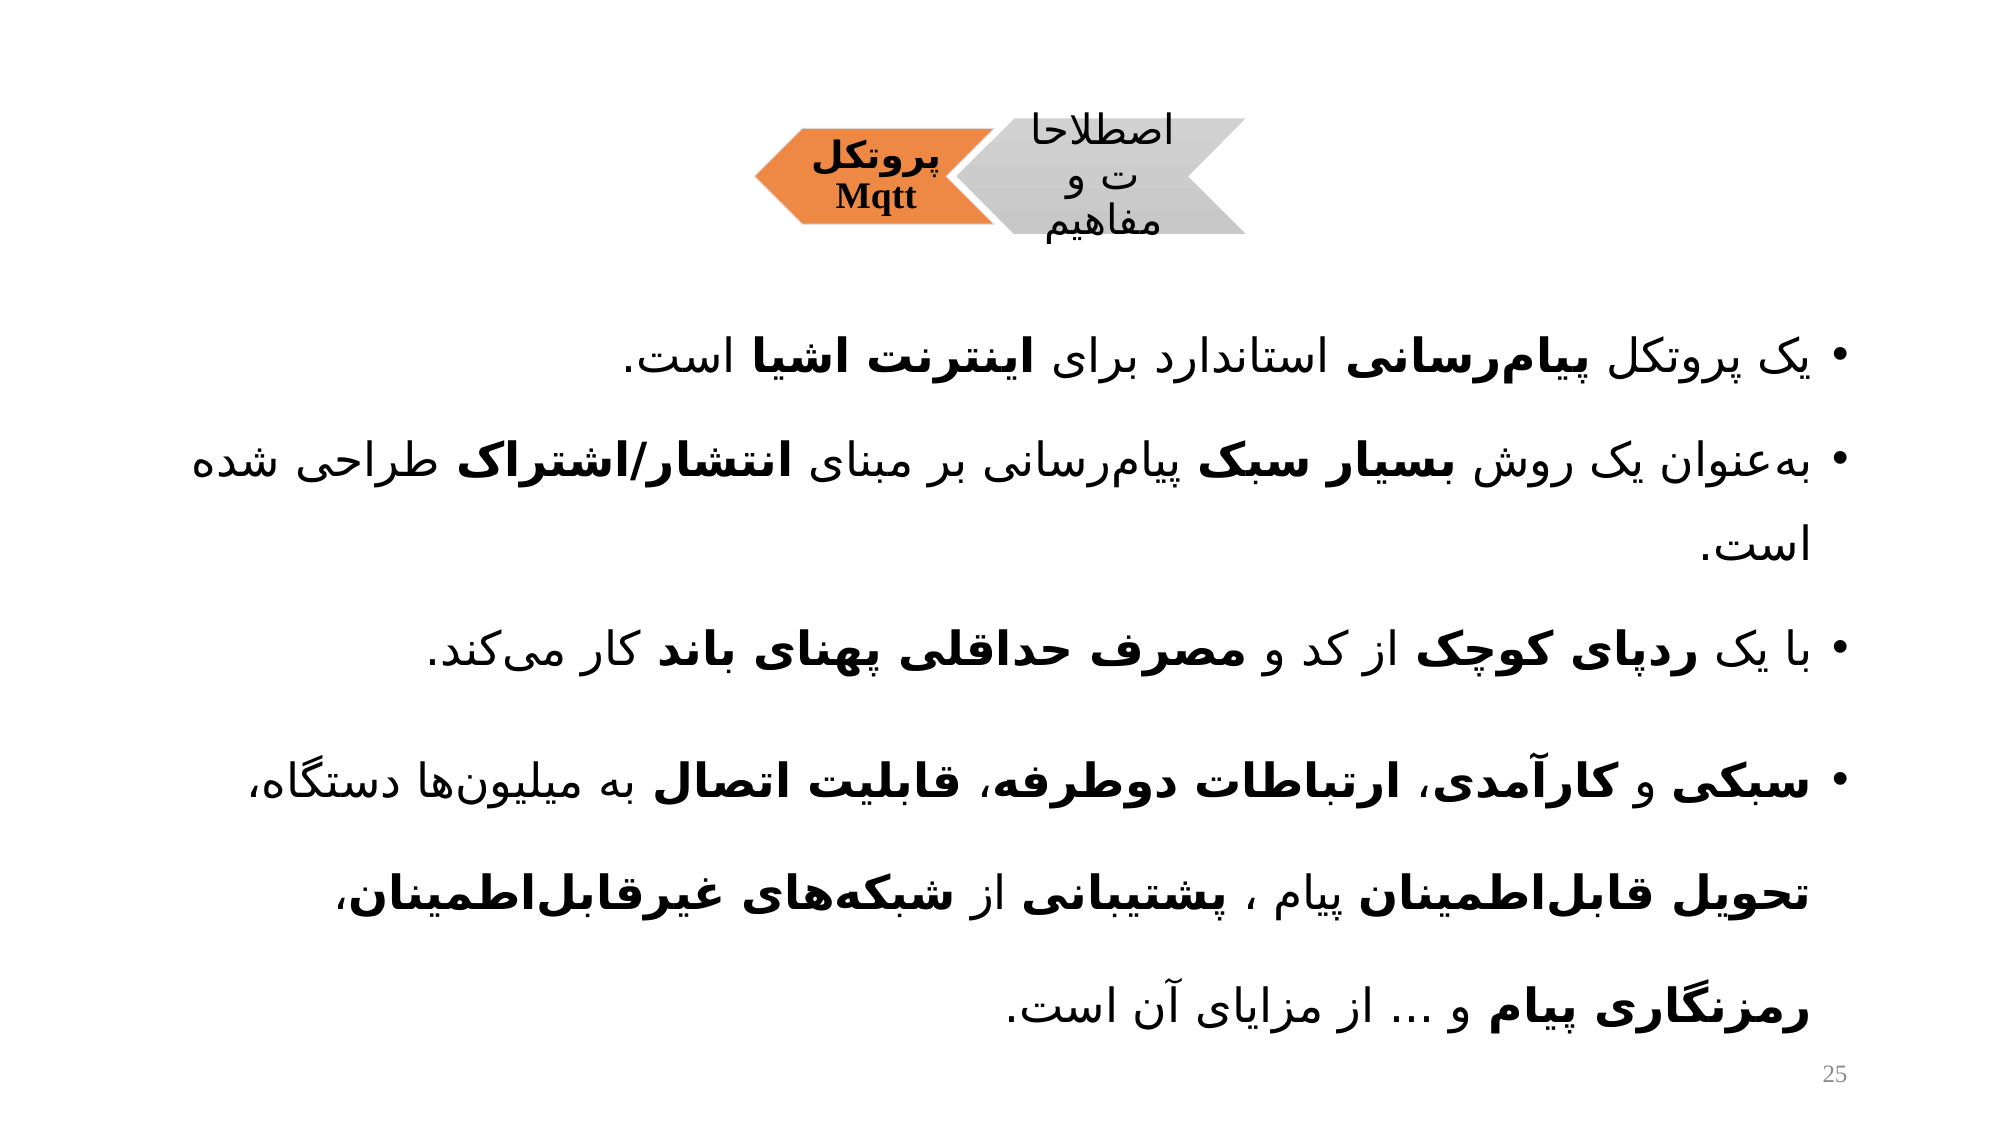

اصطلاحات و مفاهیم
پروتکل Mqtt
یک پروتکل پیام‌رسانی استاندارد برای اینترنت اشیا است.
به‌عنوان یک روش بسیار سبک پیام‌رسانی بر مبنای انتشار/اشتراک طراحی شده است.
با یک ردپای کوچک از کد و مصرف حداقلی پهنای باند کار می‌کند.
سبکی و کارآمدی، ارتباطات دوطرفه، قابلیت اتصال به میلیون‌ها دستگاه، تحویل قابل‌اطمینان پیام ، پشتیبانی از شبکه‌های غیرقابل‌اطمینان، رمزنگاری پیام و ... از مزایای آن است.
25